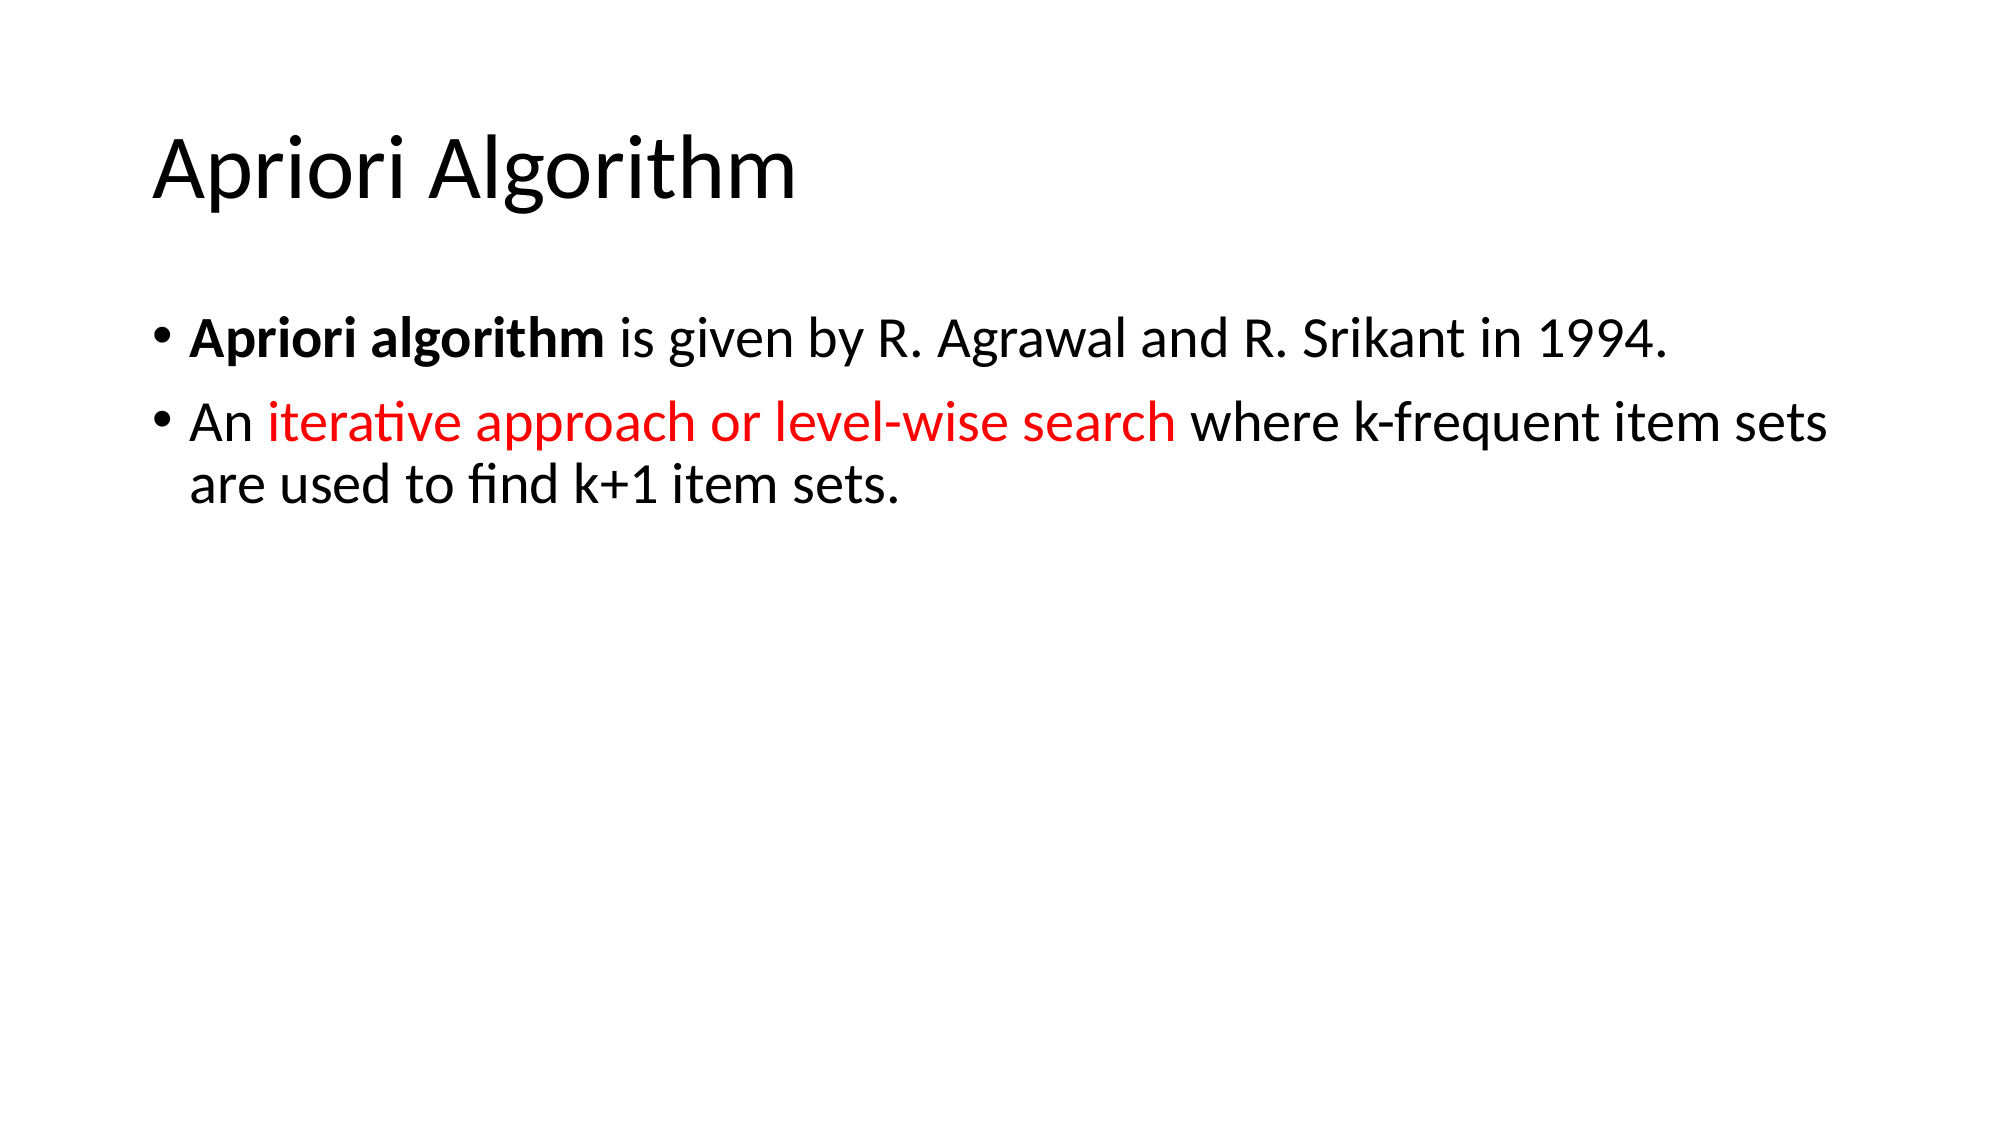

# Apriori Algorithm
Apriori algorithm is given by R. Agrawal and R. Srikant in 1994.
An iterative approach or level-wise search where k-frequent item sets are used to find k+1 item sets.